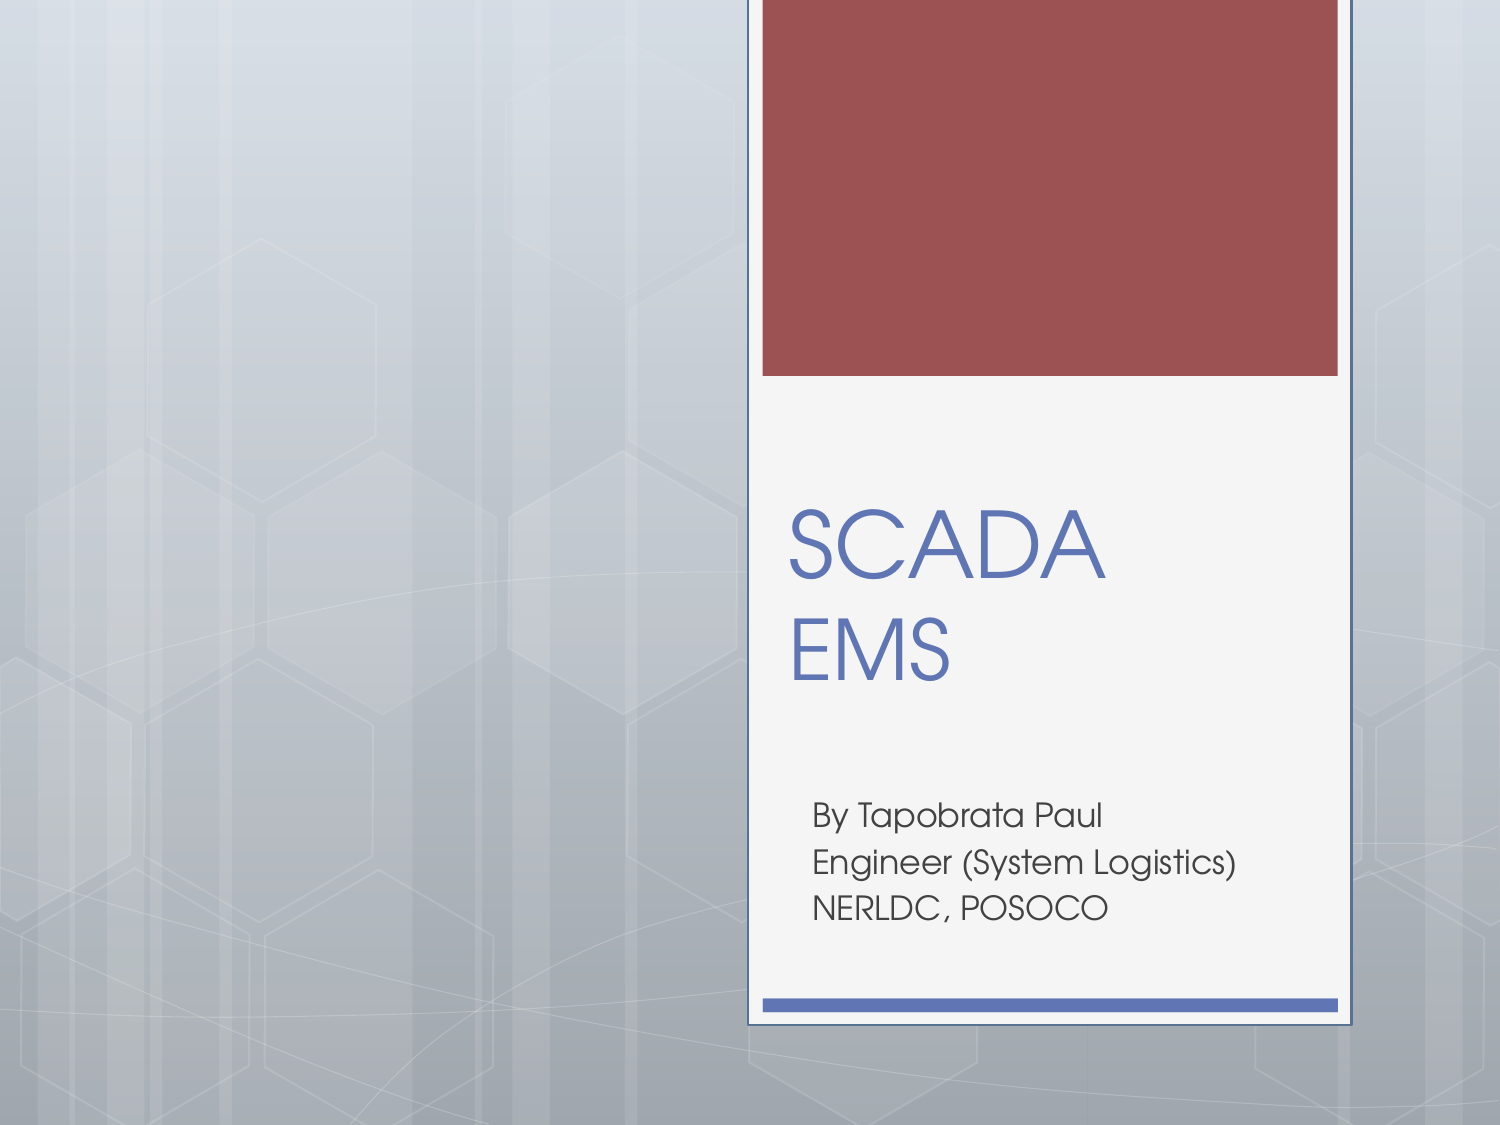

# SCADA  EMS
By Tapobrata Paul
Engineer (System Logistics)
NERLDC, POSOCO